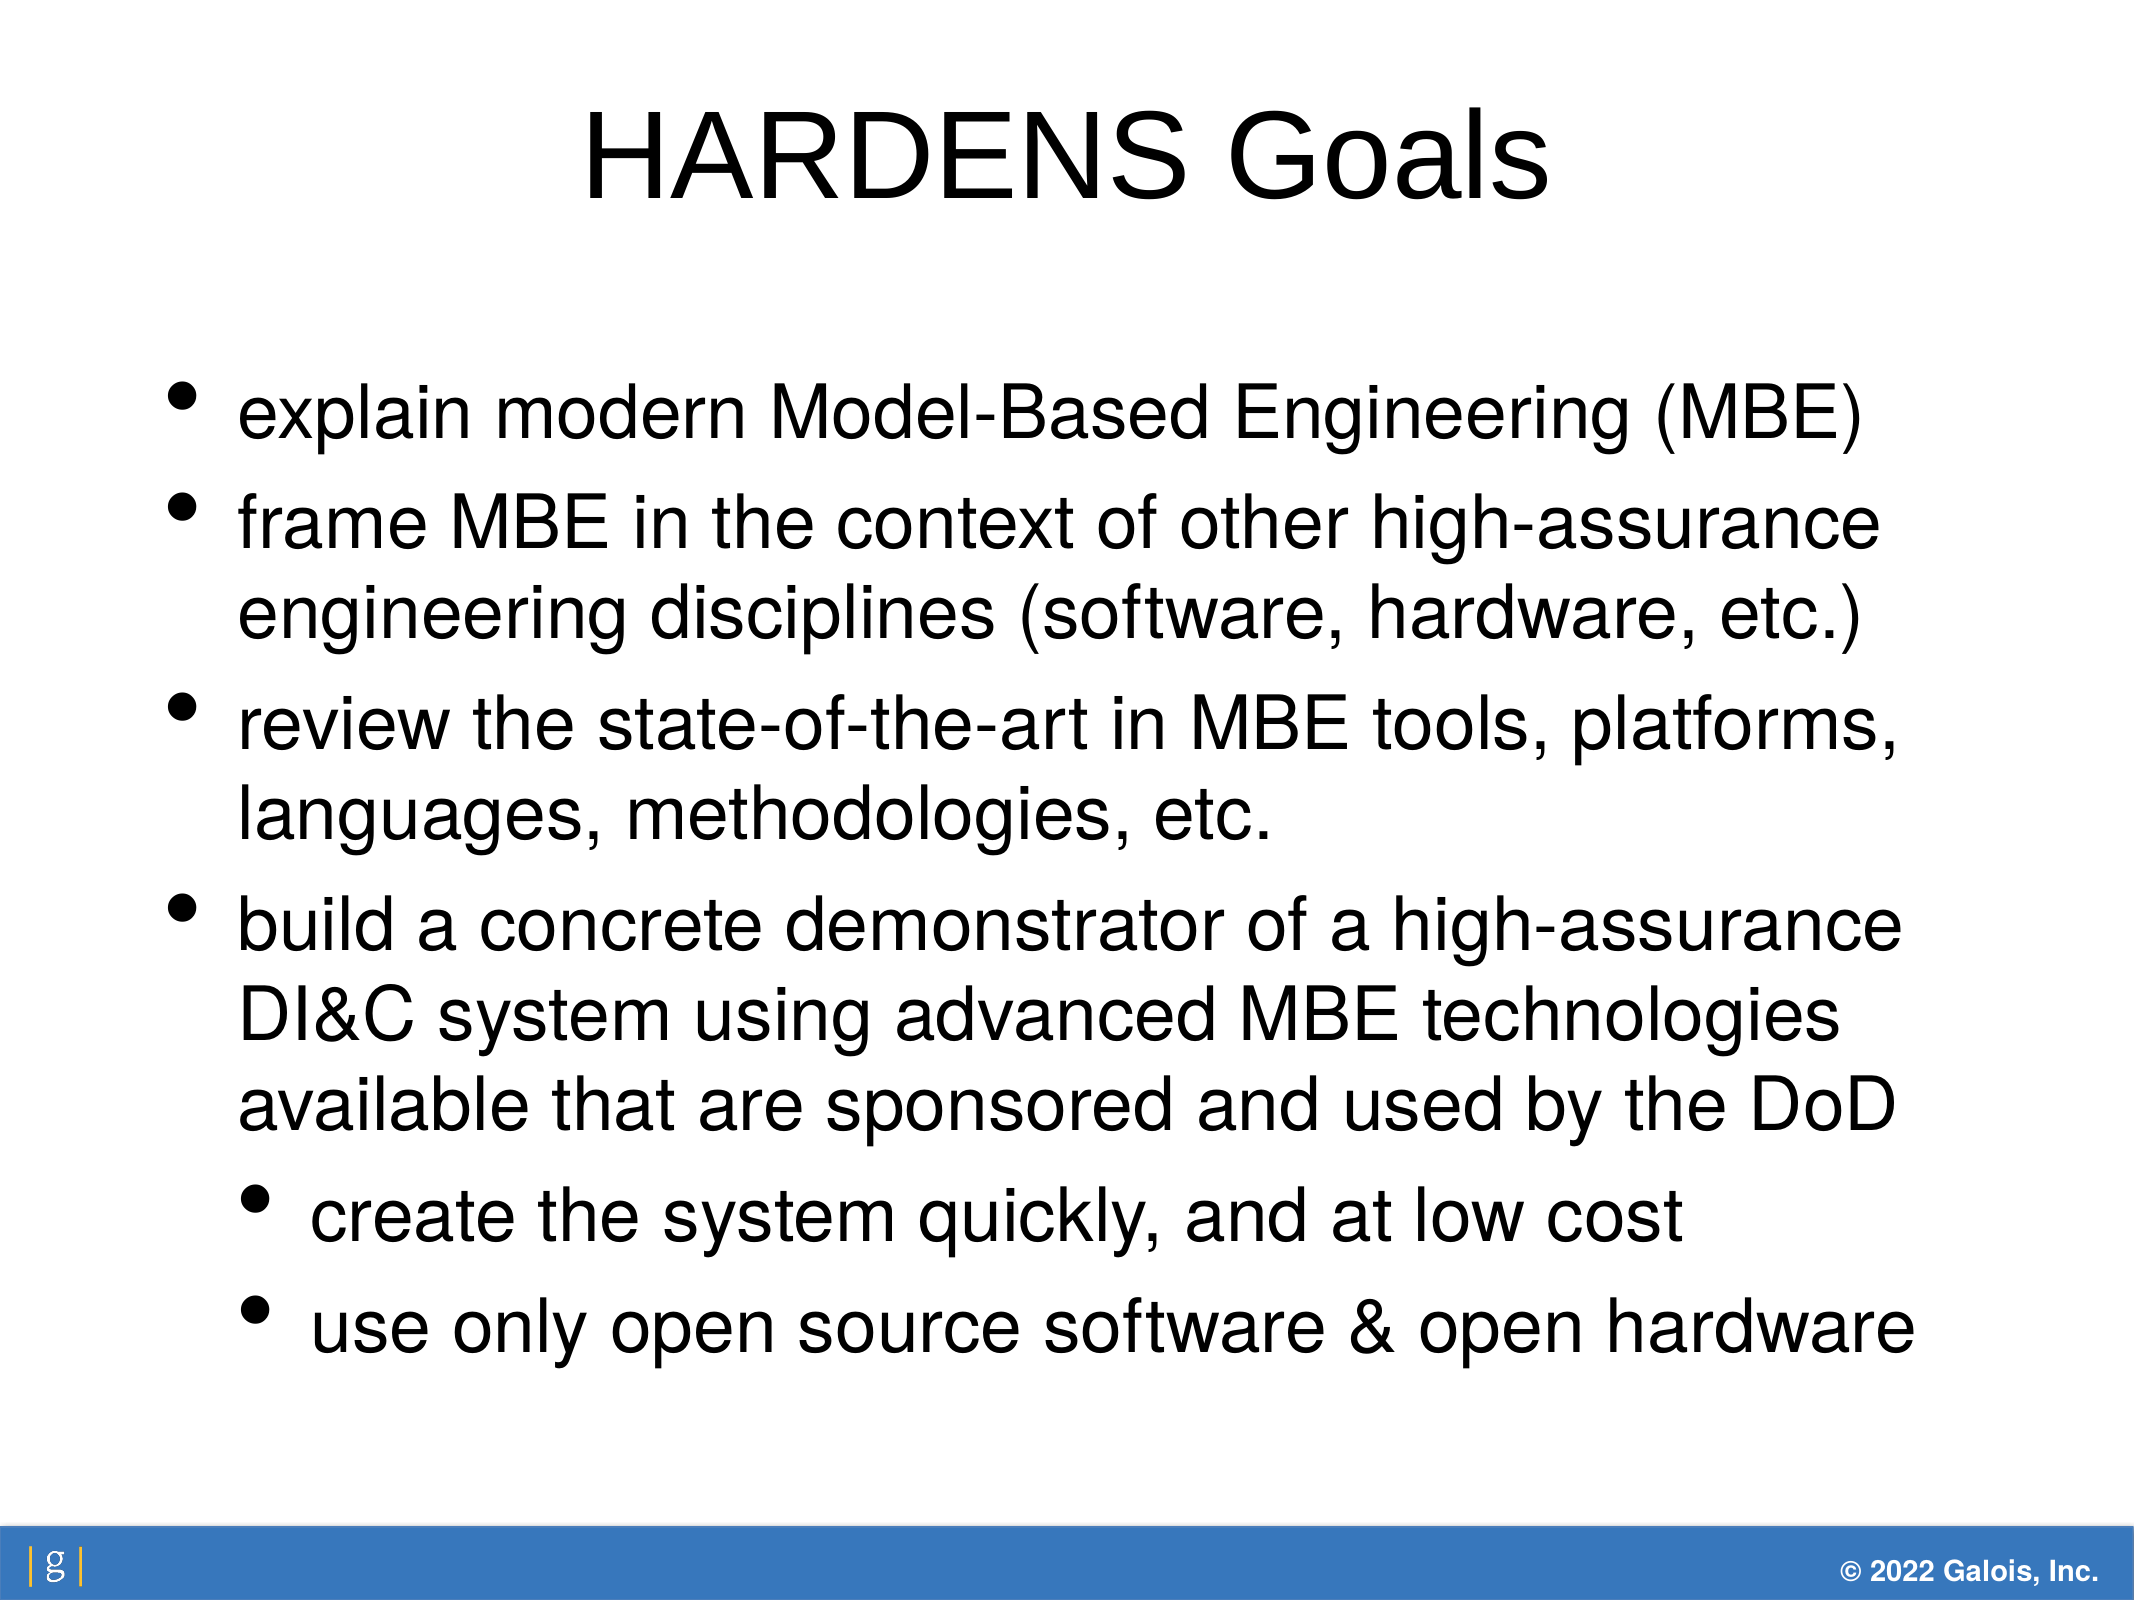

HARDENS Goals
explain modern Model-Based Engineering (MBE)
frame MBE in the context of other high-assurance engineering disciplines (software, hardware, etc.)
review the state-of-the-art in MBE tools, platforms, languages, methodologies, etc.
build a concrete demonstrator of a high-assurance DI&C system using advanced MBE technologies available that are sponsored and used by the DoD
create the system quickly, and at low cost
use only open source software & open hardware
10